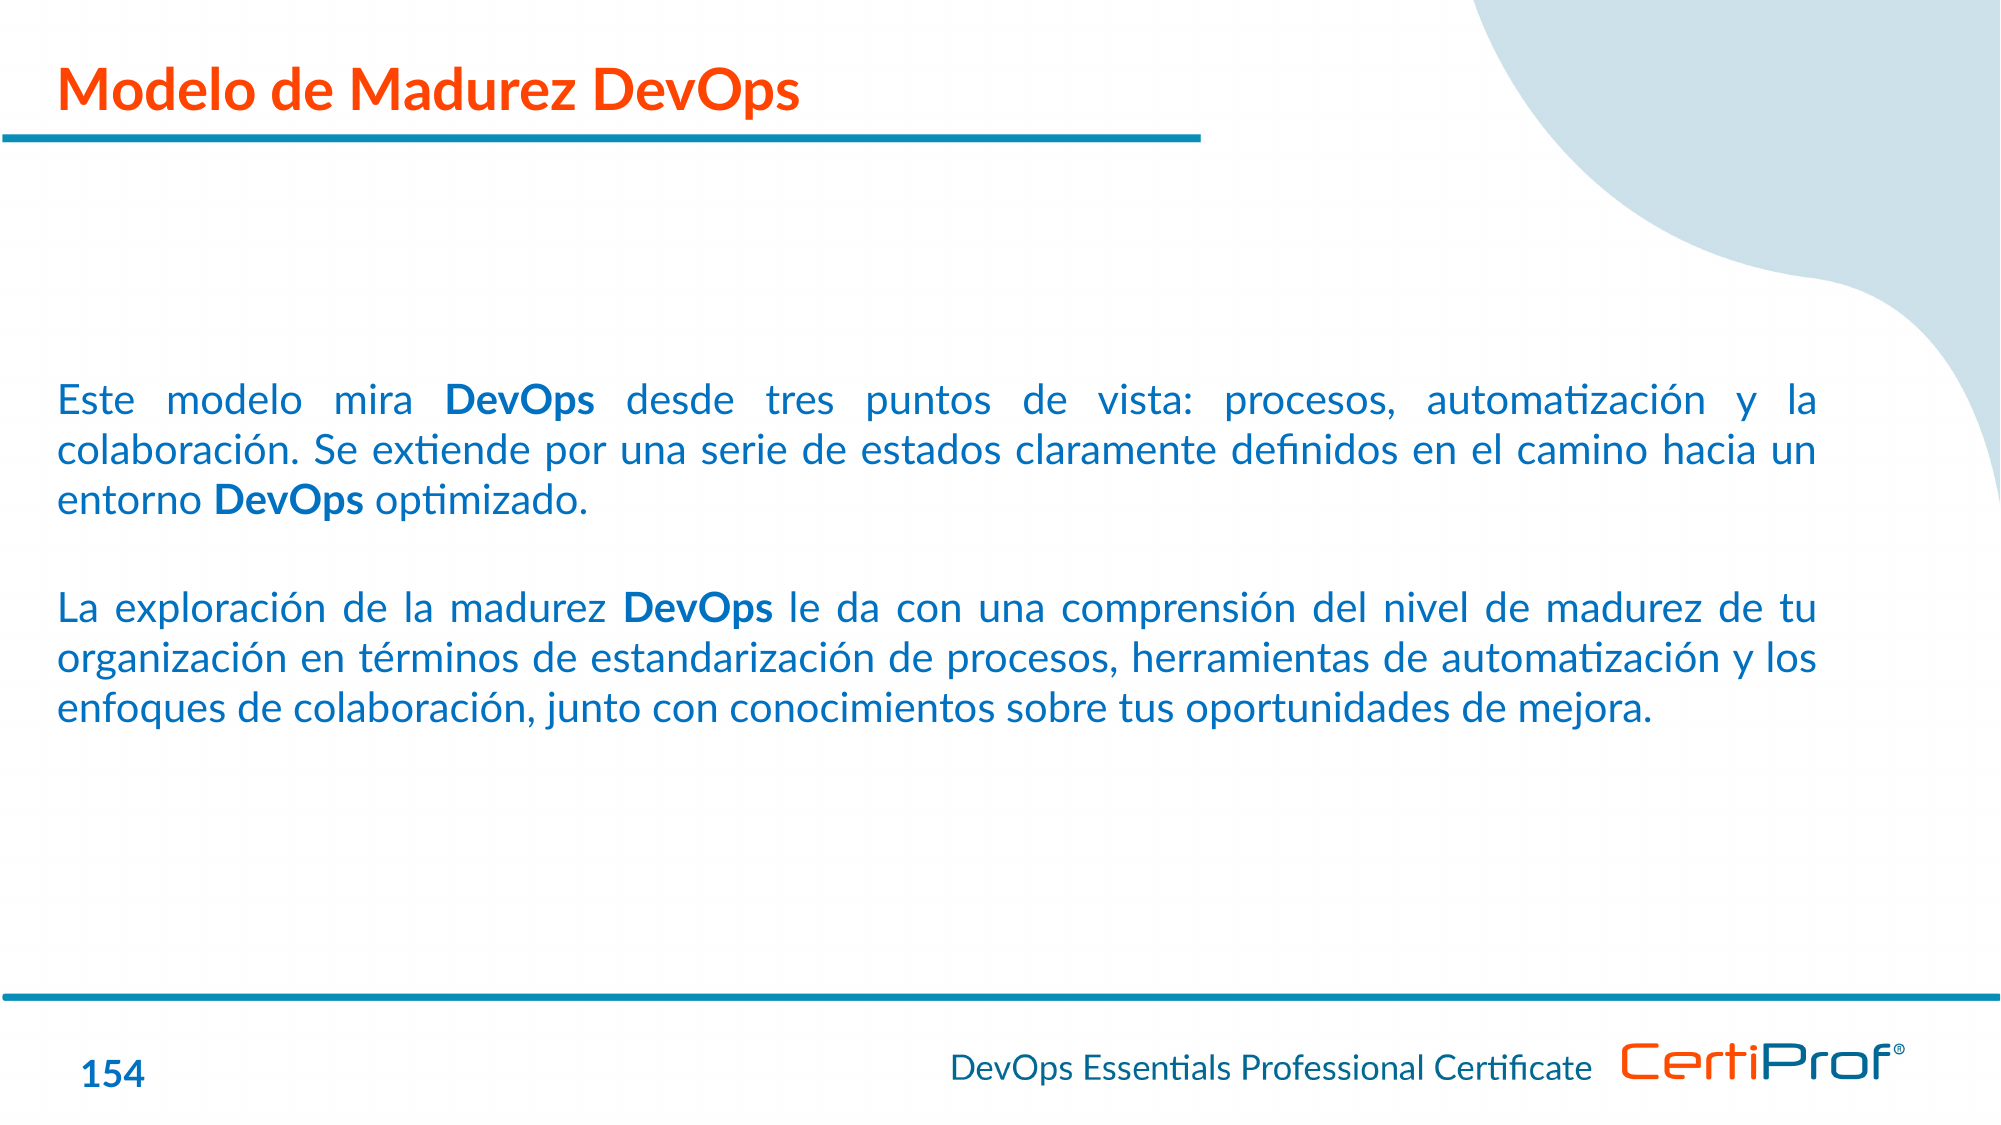

Modelo de Madurez DevOps
Este modelo mira DevOps desde tres puntos de vista: procesos, automatización y la colaboración. Se extiende por una serie de estados claramente definidos en el camino hacia un entorno DevOps optimizado.

La exploración de la madurez DevOps le da con una comprensión del nivel de madurez de tu organización en términos de estandarización de procesos, herramientas de automatización y los enfoques de colaboración, junto con conocimientos sobre tus oportunidades de mejora.